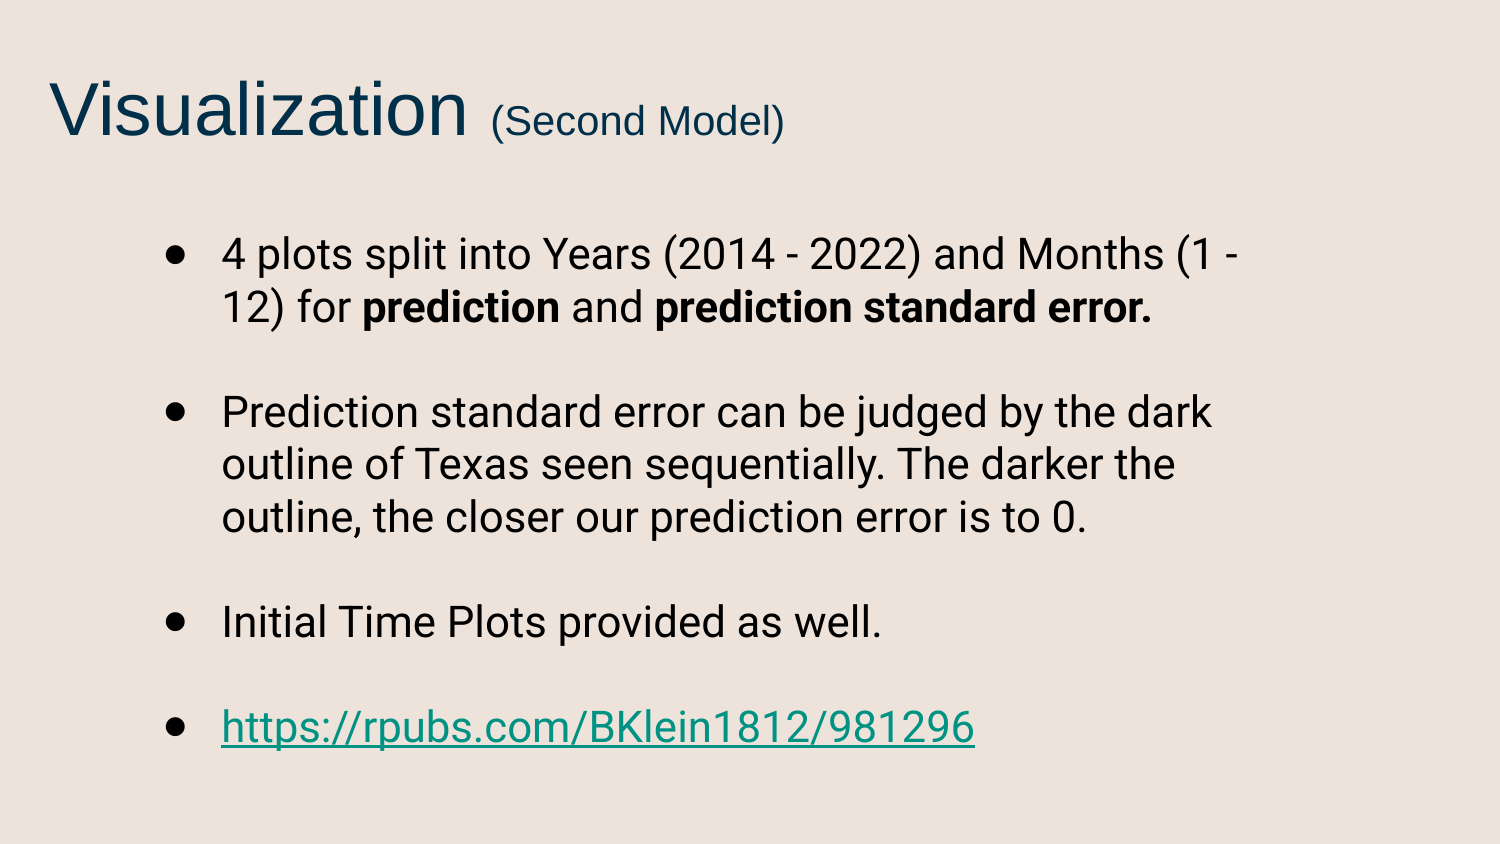

# Visualization (Second Model)
4 plots split into Years (2014 - 2022) and Months (1 - 12) for prediction and prediction standard error.

Prediction standard error can be judged by the dark outline of Texas seen sequentially. The darker the outline, the closer our prediction error is to 0.

Initial Time Plots provided as well.

https://rpubs.com/BKlein1812/981296